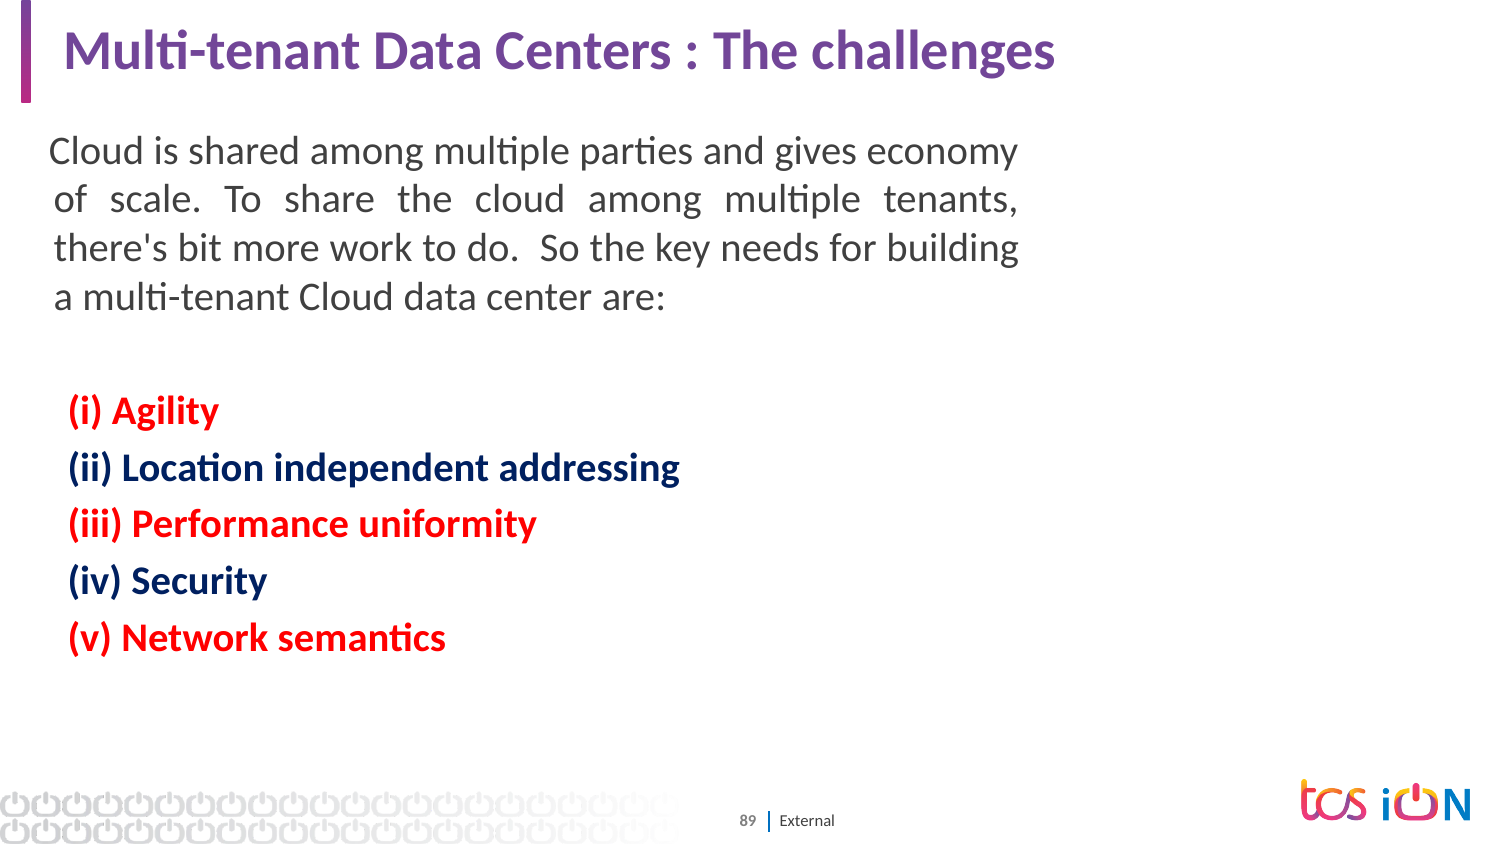

# Multi-tenant Data Centers : The challenges
    Cloud is shared among multiple parties and gives economy of scale. To share the cloud among multiple tenants, there's bit more work to do.  So the key needs for building a multi-tenant Cloud data center are:

(i) Agility
(ii) Location independent addressing
(iii) Performance uniformity
(iv) Security
(v) Network semantics
Software Defined Network